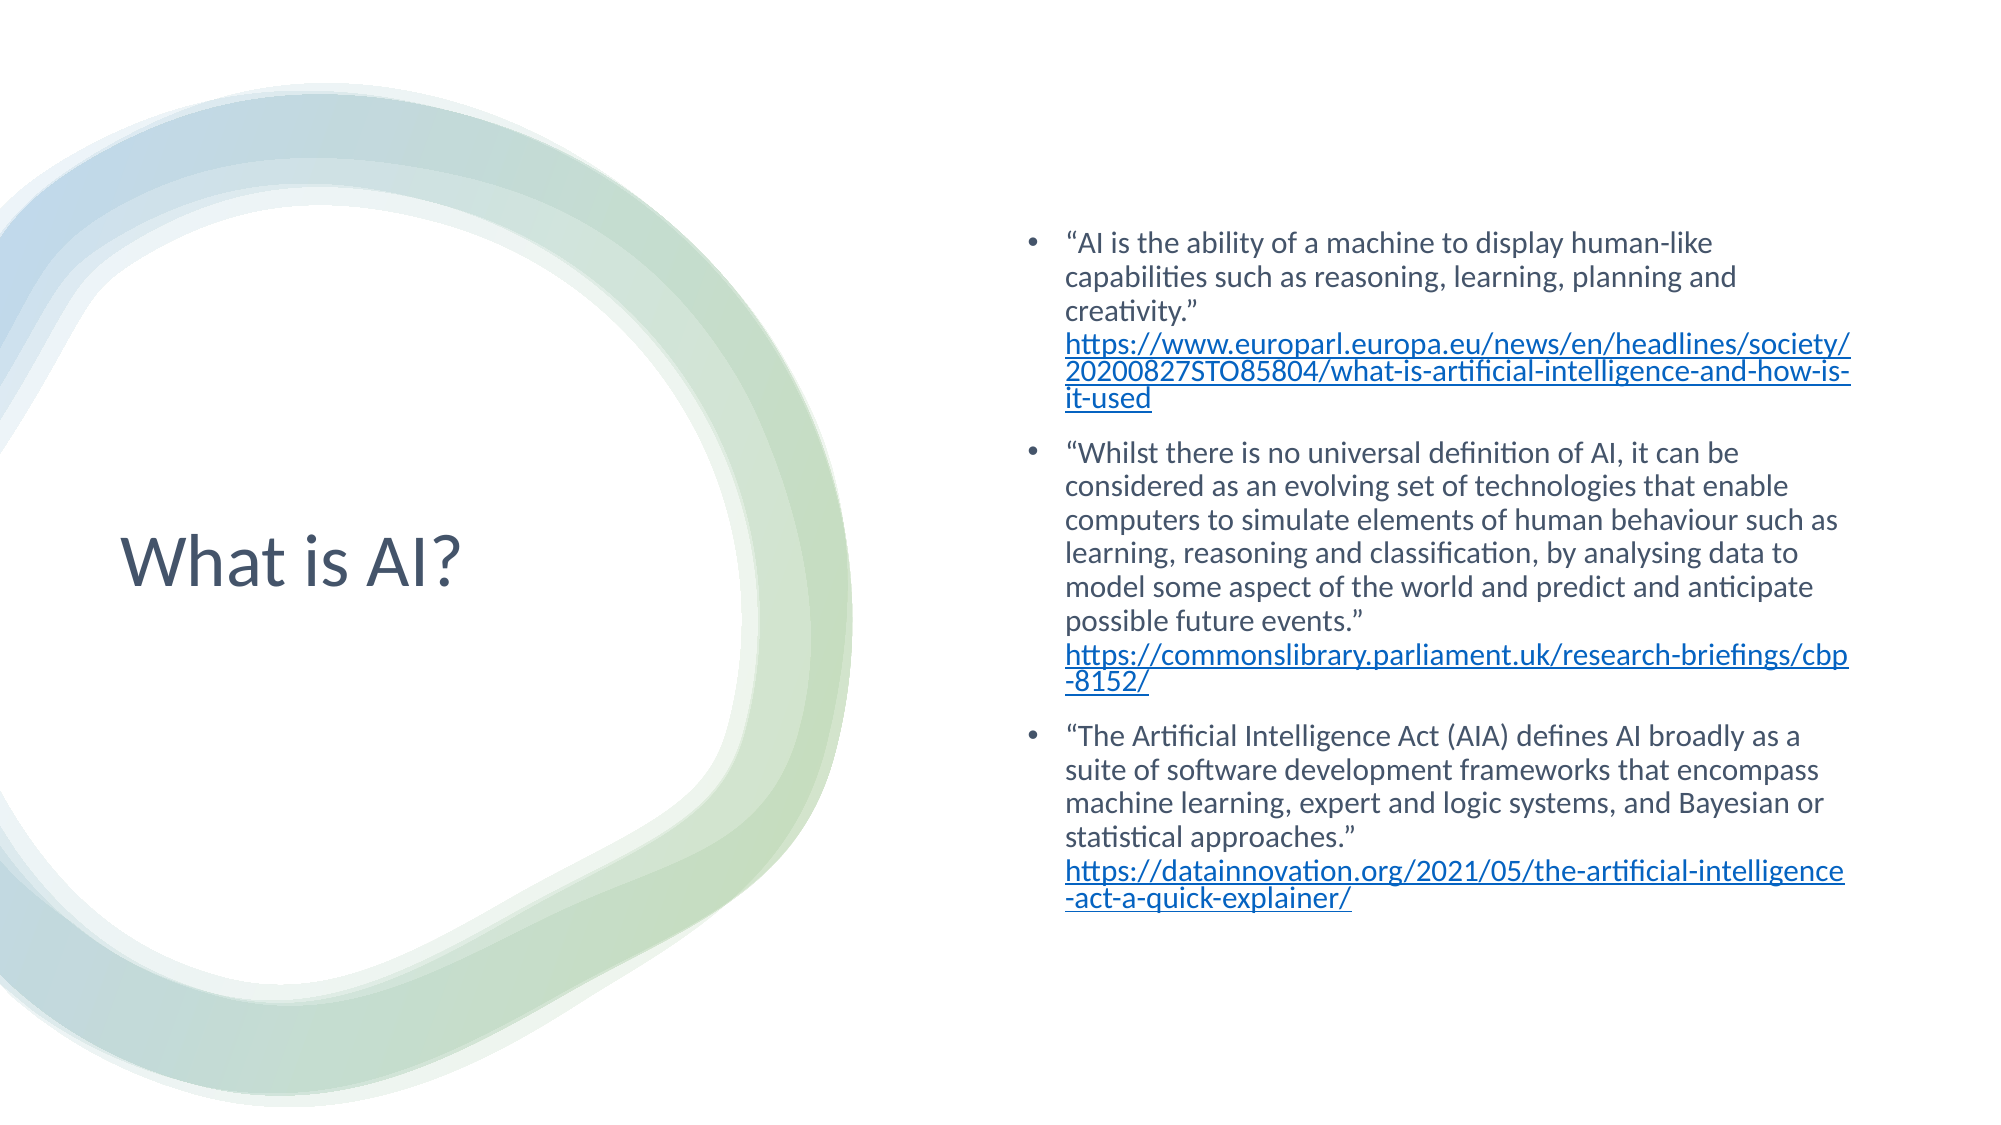

“AI is the ability of a machine to display human-like capabilities such as reasoning, learning, planning and creativity.” https://www.europarl.europa.eu/news/en/headlines/society/20200827STO85804/what-is-artificial-intelligence-and-how-is-it-used
“Whilst there is no universal definition of AI, it can be considered as an evolving set of technologies that enable computers to simulate elements of human behaviour such as learning, reasoning and classification, by analysing data to model some aspect of the world and predict and anticipate possible future events.” https://commonslibrary.parliament.uk/research-briefings/cbp-8152/
“The Artificial Intelligence Act (AIA) defines AI broadly as a suite of software development frameworks that encompass machine learning, expert and logic systems, and Bayesian or statistical approaches.” https://datainnovation.org/2021/05/the-artificial-intelligence-act-a-quick-explainer/

# What is AI?